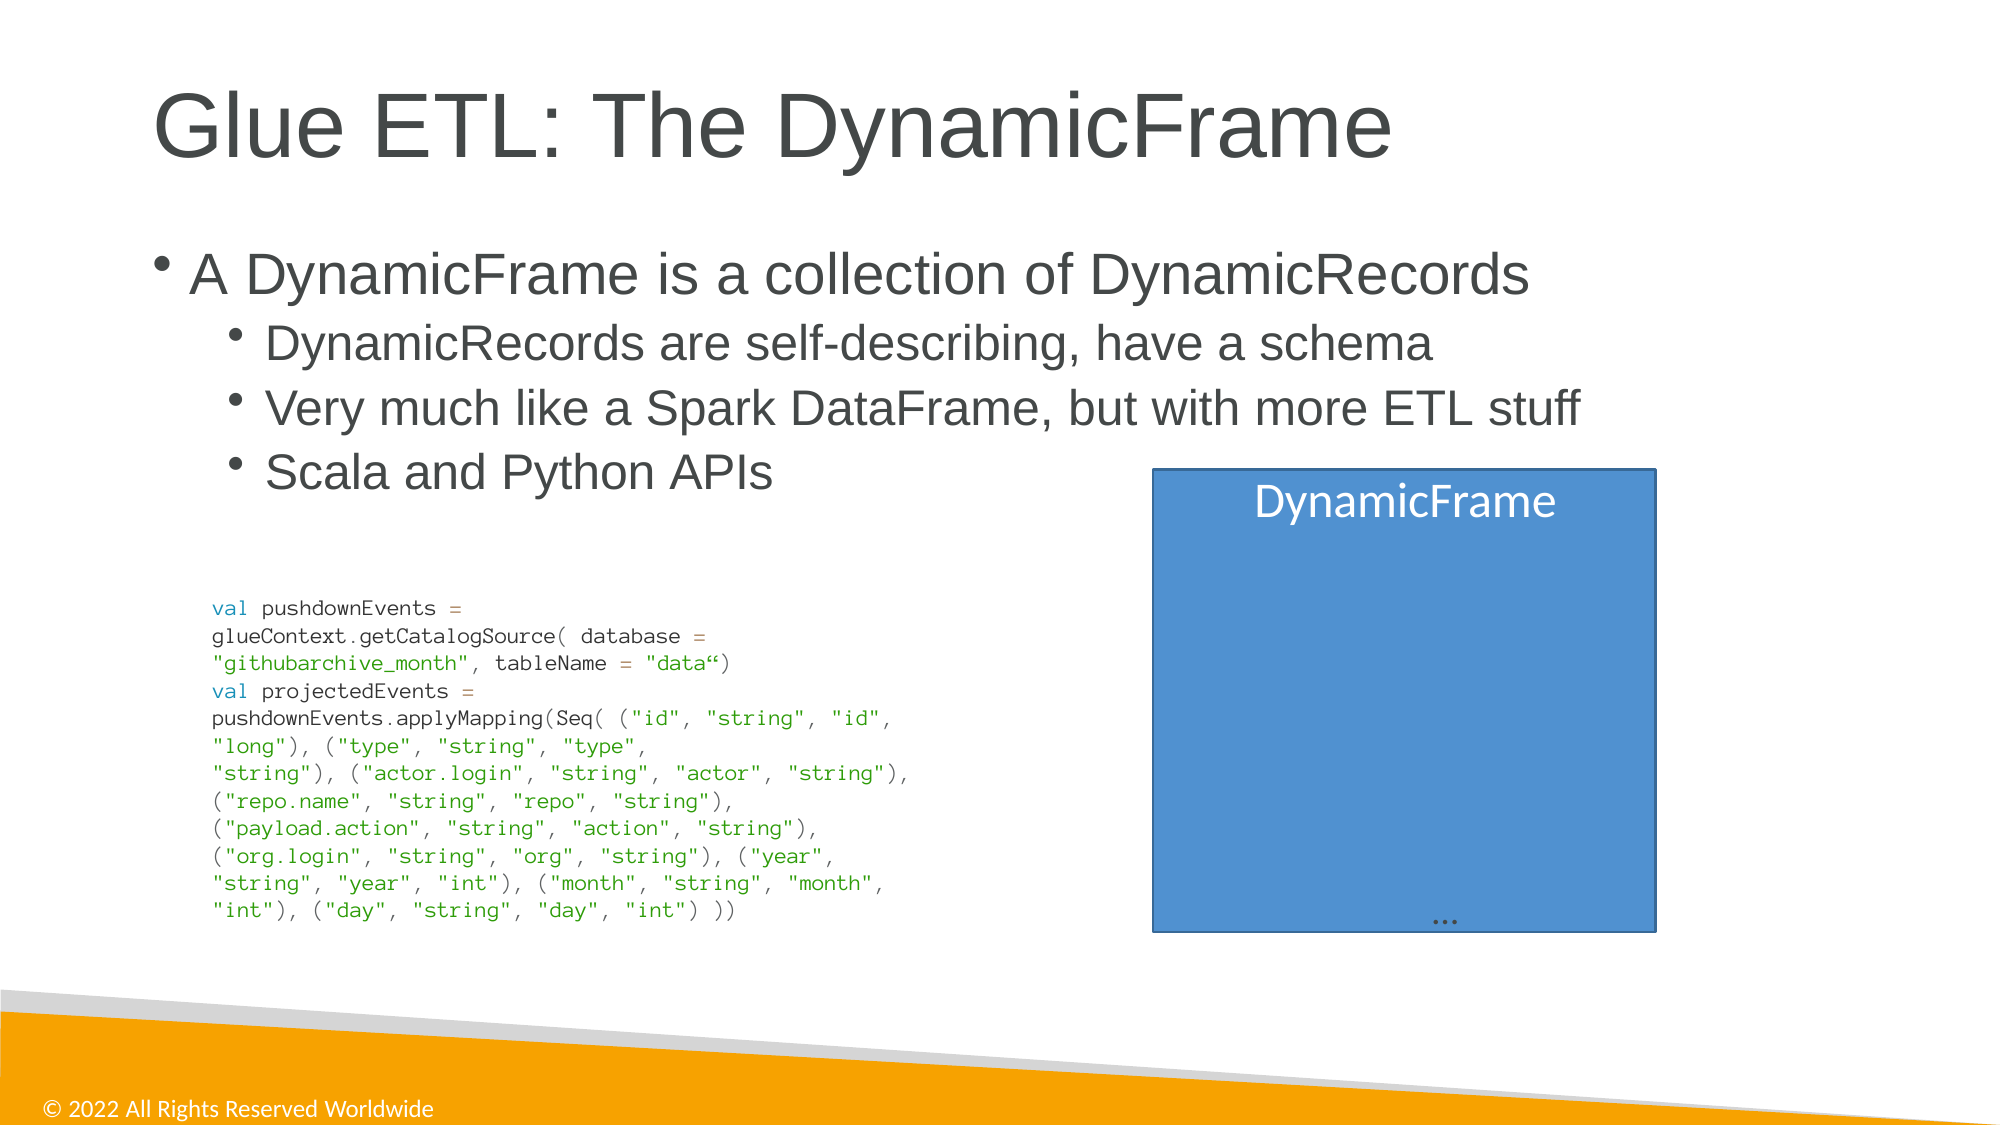

# Glue ETL: The DynamicFrame
A DynamicFrame is a collection of DynamicRecords
DynamicRecords are self-describing, have a schema
Very much like a Spark DataFrame, but with more ETL stuff
Scala and Python APIs
DynamicFrame

…
DynamicRecord
val pushdownEvents = glueContext.getCatalogSource( database = "githubarchive_month", tableName = "data“)
Month…
ID
Year
DynamicRecord
val projectedEvents = pushdownEvents.applyMapping(Seq( ("id", "string", "id", "long"), ("type", "string", "type",
"string"), ("actor.login", "string", "actor", "string"),
("repo.name", "string", "repo", "string"),
("payload.action", "string", "action", "string"),
("org.login", "string", "org", "string"), ("year",
"string", "year", "int"), ("month", "string", "month",
"int"), ("day", "string", "day", "int") ))
Month…
ID
Year
DynamicRecord
Month…
ID
Year
© 2022 All Rights Reserved Worldwide